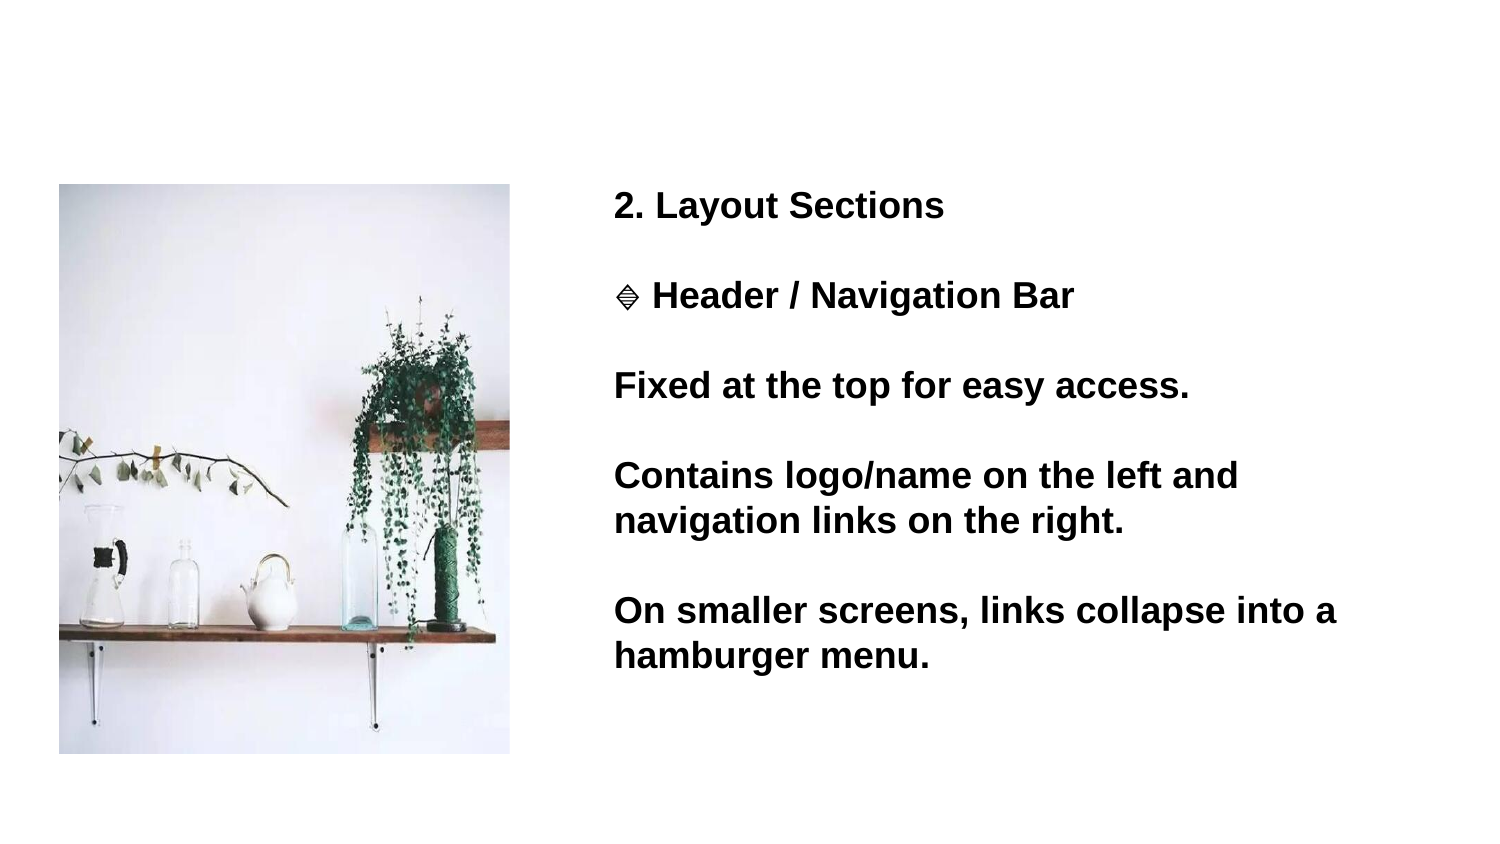

2. Layout Sections

🔹 Header / Navigation Bar

Fixed at the top for easy access.

Contains logo/name on the left and navigation links on the right.

On smaller screens, links collapse into a hamburger menu.

Enter title